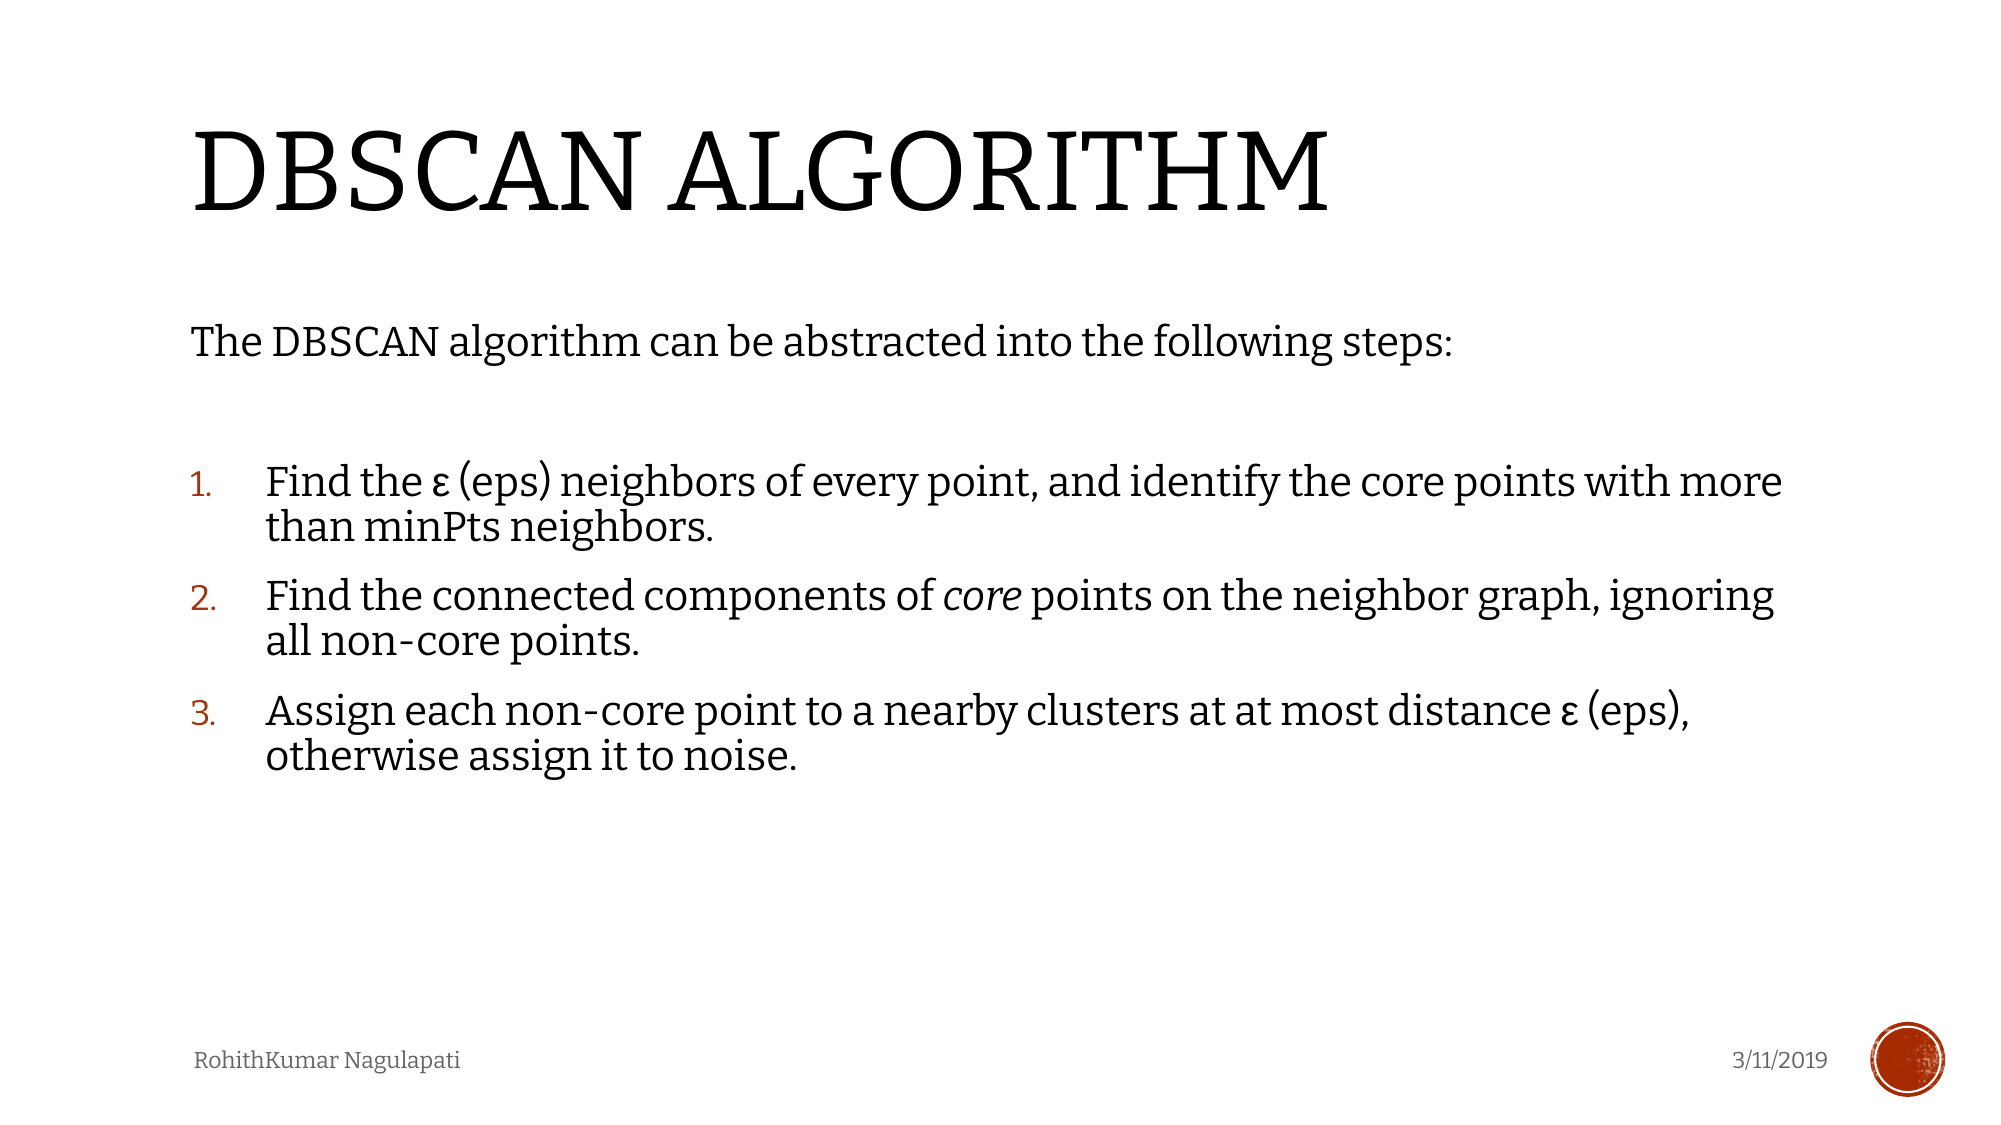

# DBSCAN ALGORITHM
The DBSCAN algorithm can be abstracted into the following steps:

Find the ε (eps) neighbors of every point, and identify the core points with more than minPts neighbors.
Find the connected components of core points on the neighbor graph, ignoring all non-core points.
Assign each non-core point to a nearby clusters at at most distance ε (eps), otherwise assign it to noise.

RohithKumar Nagulapati
3/11/2019